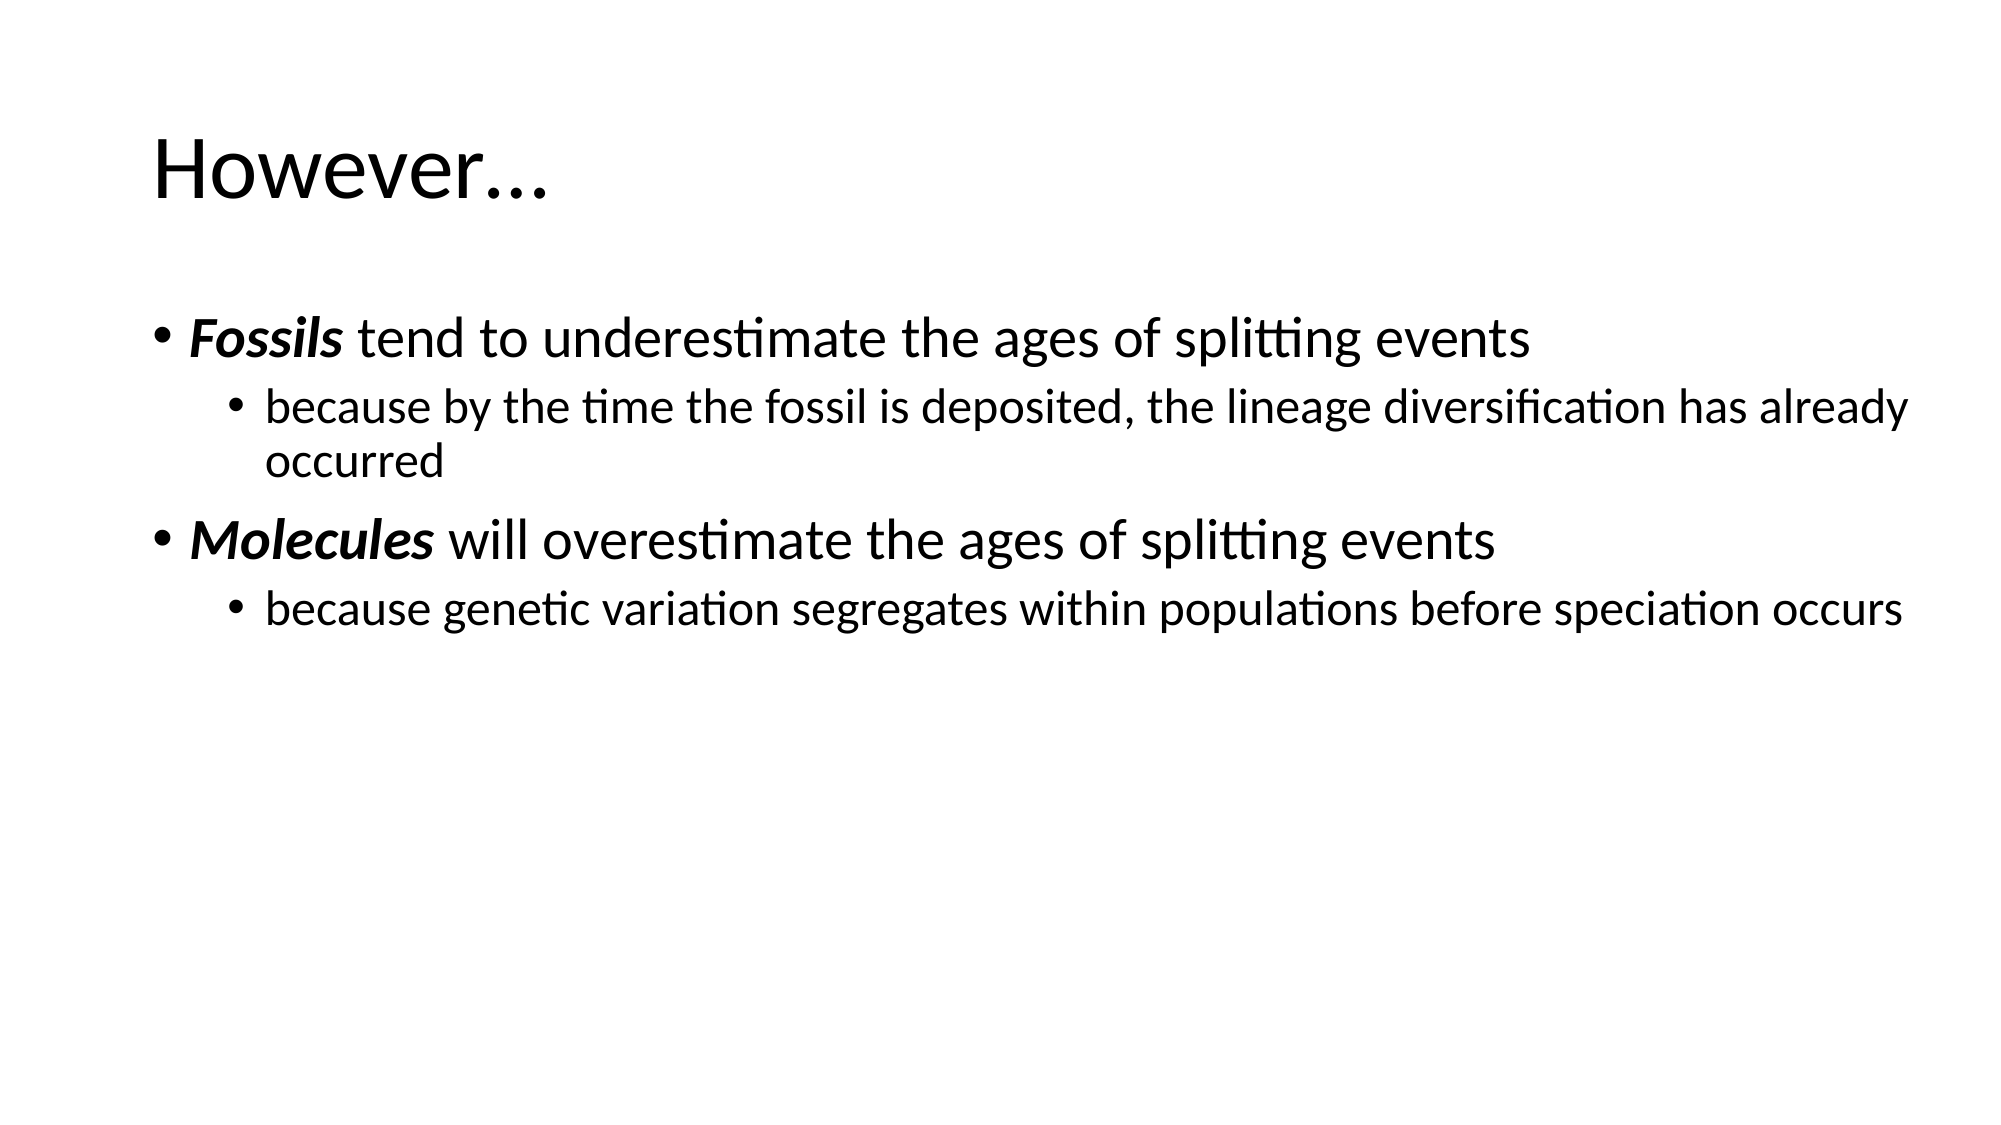

# However…
Fossils tend to underestimate the ages of splitting events
because by the time the fossil is deposited, the lineage diversification has already occurred
Molecules will overestimate the ages of splitting events
because genetic variation segregates within populations before speciation occurs